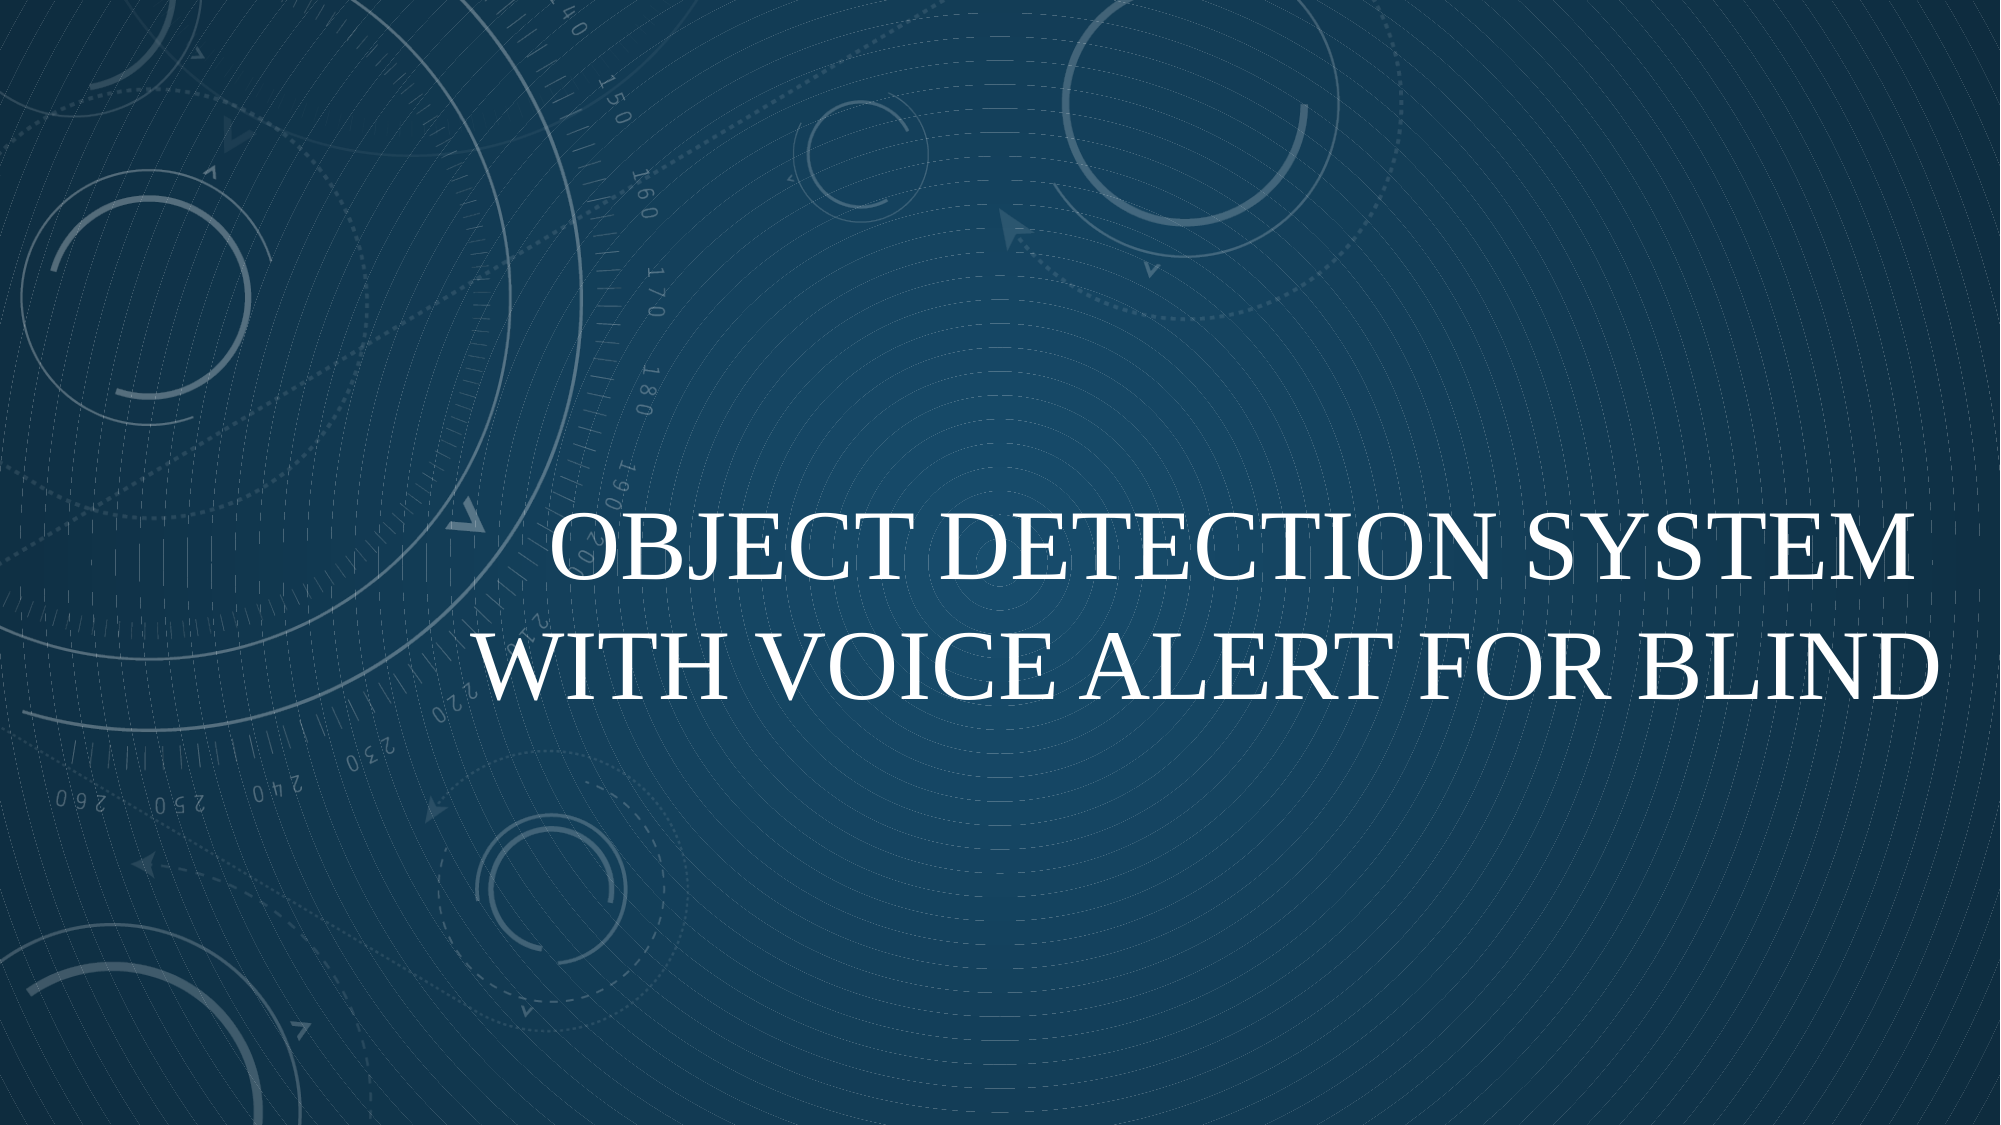

# OBJECT DETECTION SYSTEM WITH VOICE ALERT FOR BLIND